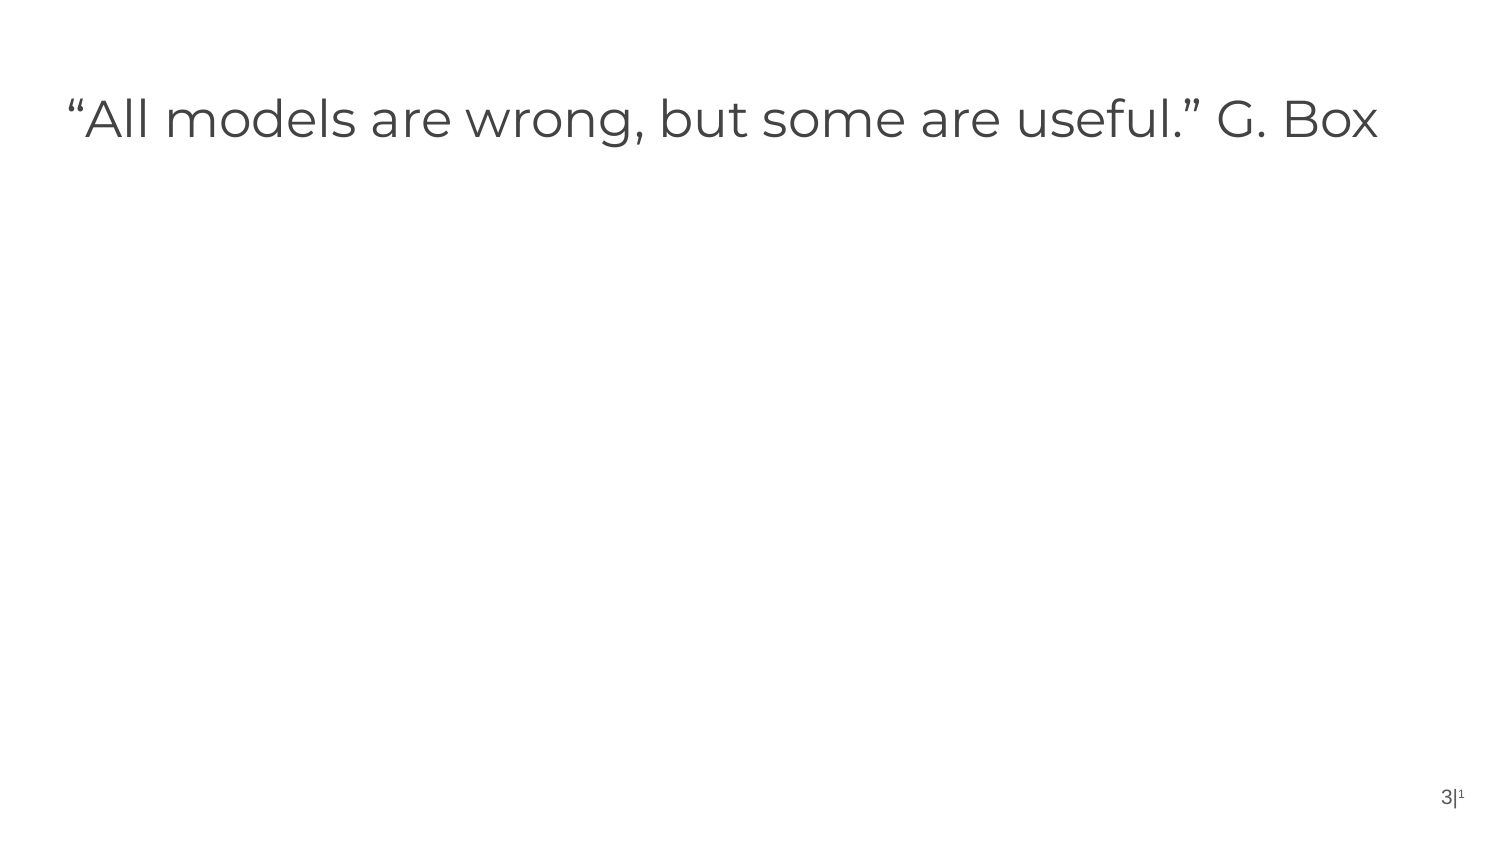

# “All models are wrong, but some are useful.” G. Box
3|1